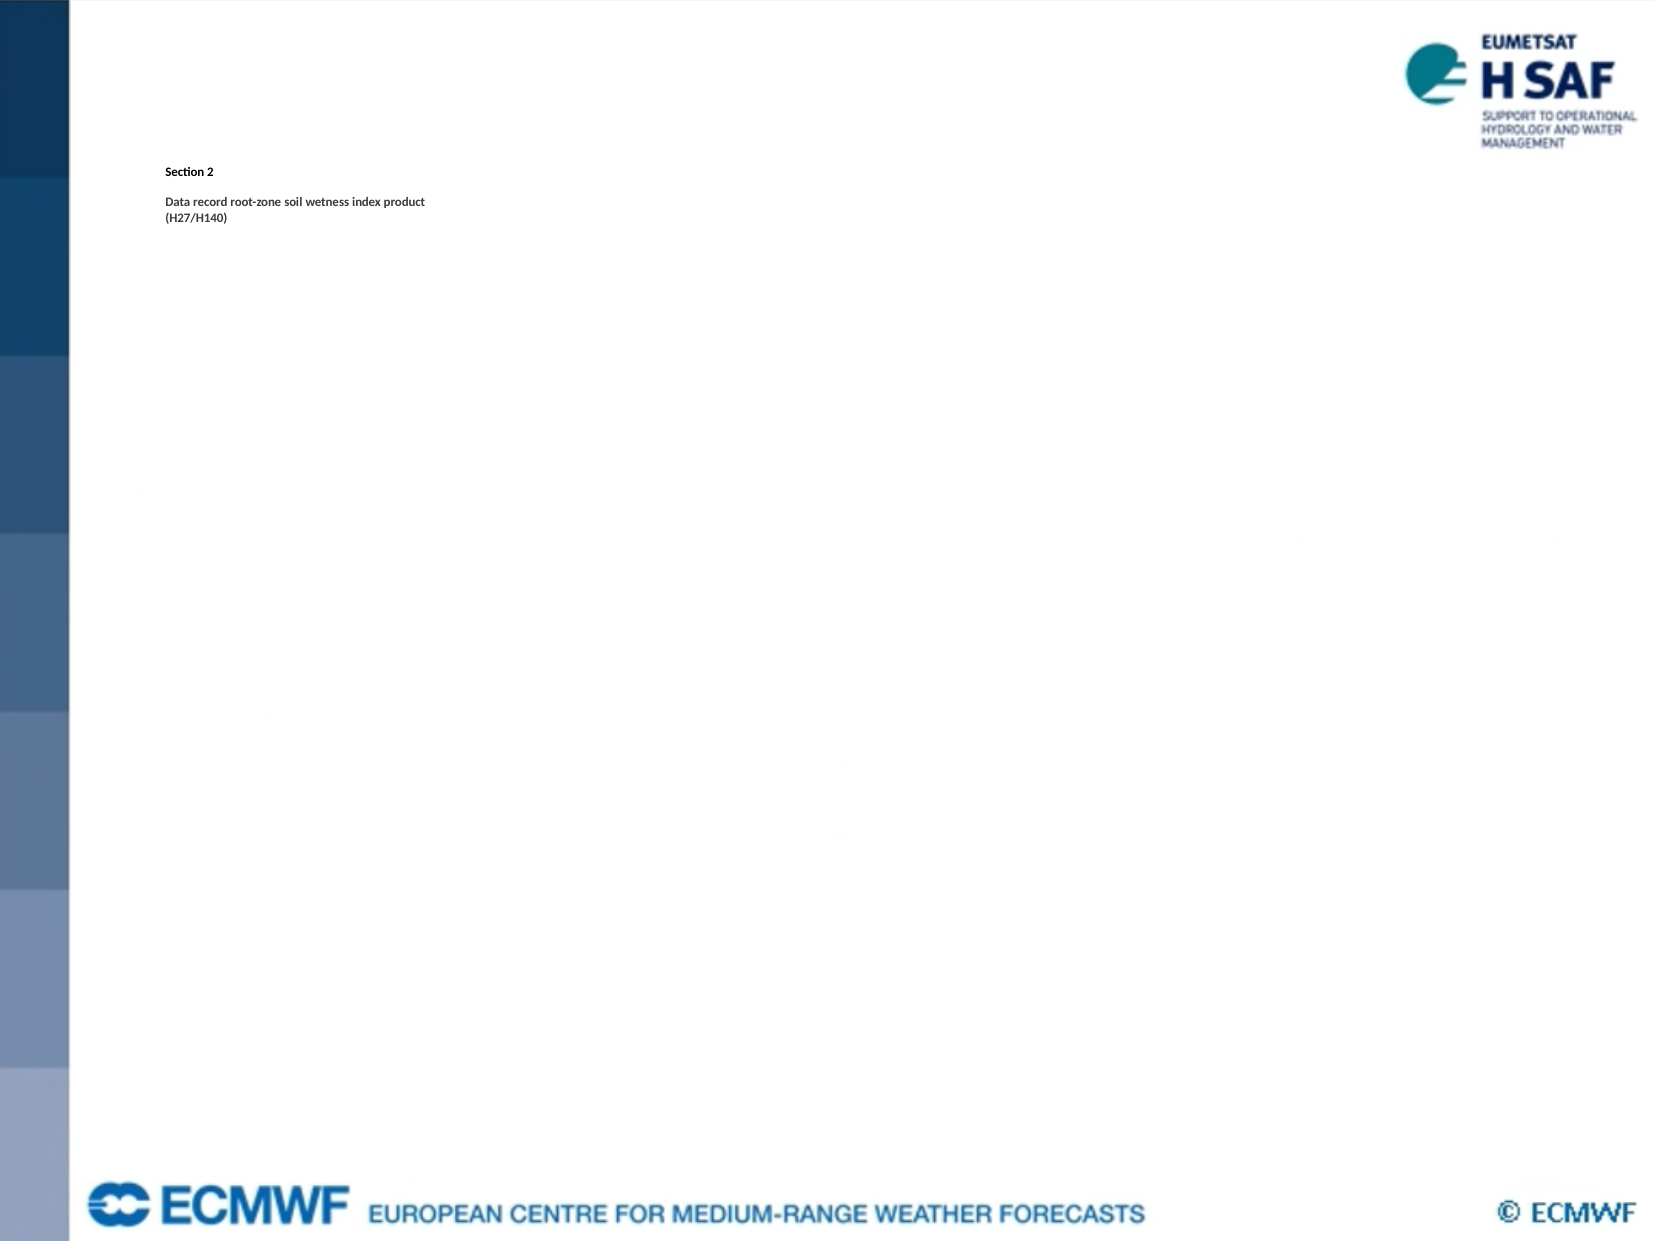

Section 2
Data record root-zone soil wetness index product
(H27/H140)